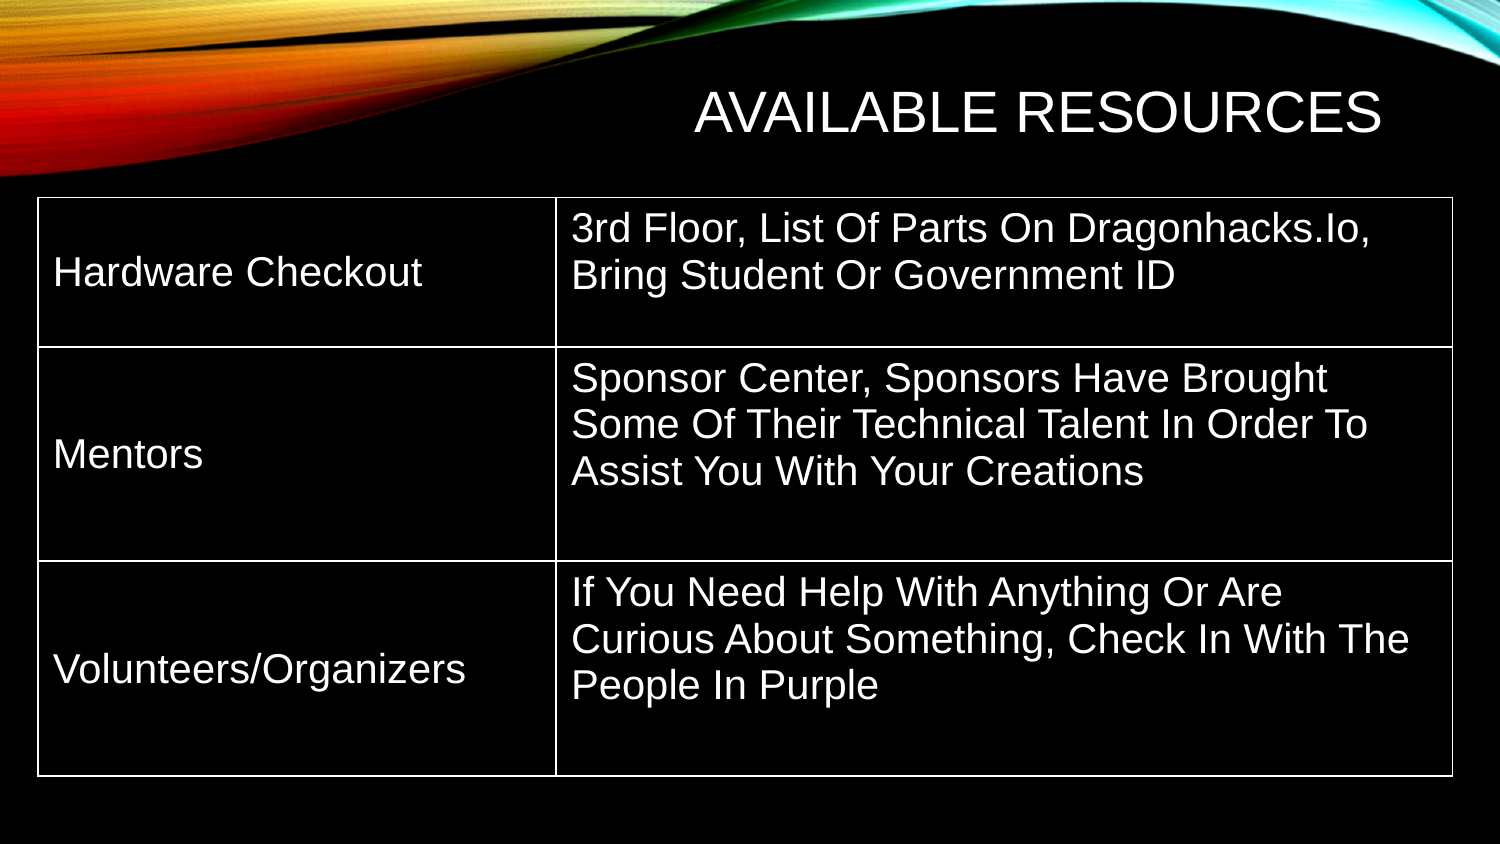

# Available Resources
| Hardware Checkout | 3rd Floor, List Of Parts On Dragonhacks.Io, Bring Student Or Government ID |
| --- | --- |
| Mentors | Sponsor Center, Sponsors Have Brought Some Of Their Technical Talent In Order To Assist You With Your Creations |
| Volunteers/Organizers | If You Need Help With Anything Or Are Curious About Something, Check In With The People In Purple |